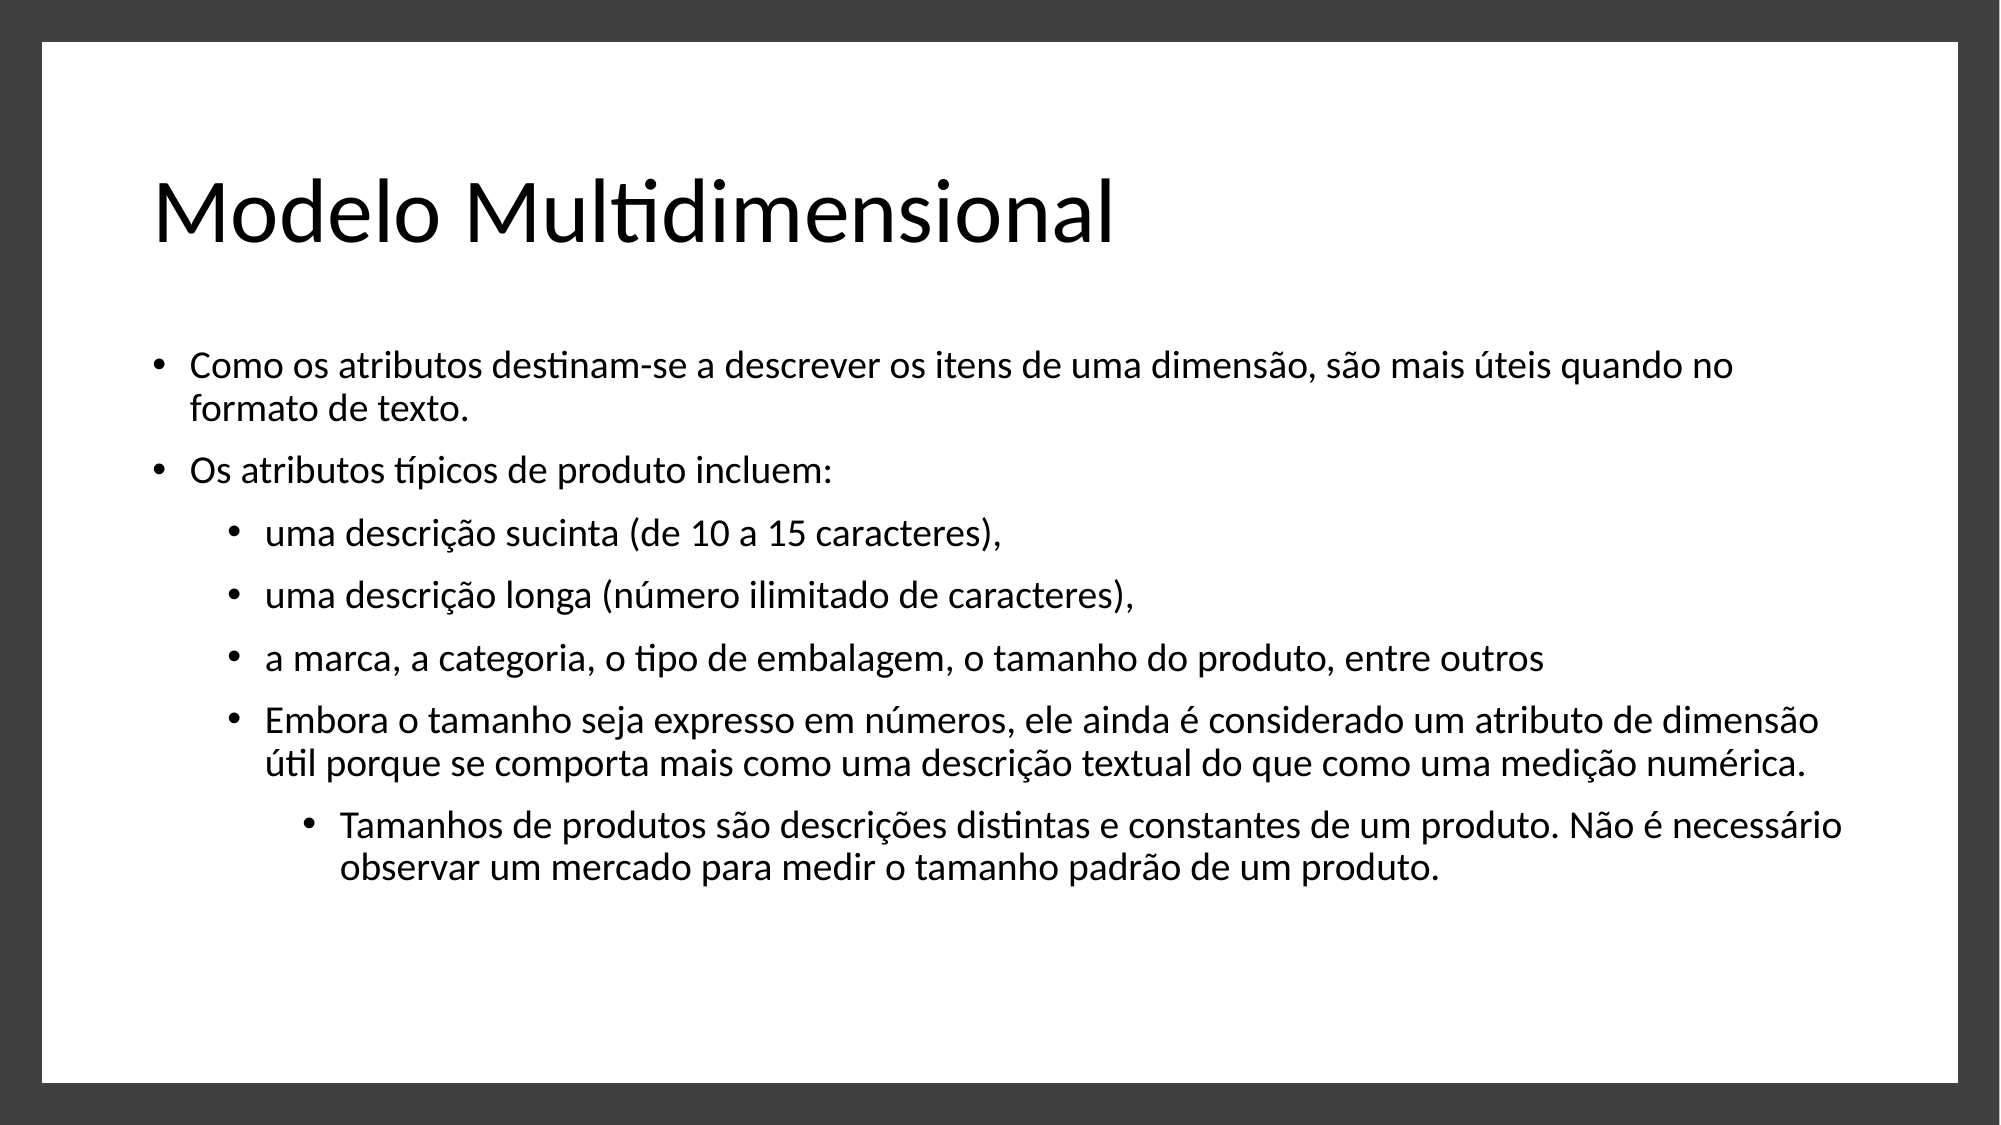

# Modelo Multidimensional
Como os atributos destinam-se a descrever os itens de uma dimensão, são mais úteis quando no formato de texto.
Os atributos típicos de produto incluem:
uma descrição sucinta (de 10 a 15 caracteres),
uma descrição longa (número ilimitado de caracteres),
a marca, a categoria, o tipo de embalagem, o tamanho do produto, entre outros
Embora o tamanho seja expresso em números, ele ainda é considerado um atributo de dimensão útil porque se comporta mais como uma descrição textual do que como uma medição numérica.
Tamanhos de produtos são descrições distintas e constantes de um produto. Não é necessário observar um mercado para medir o tamanho padrão de um produto.